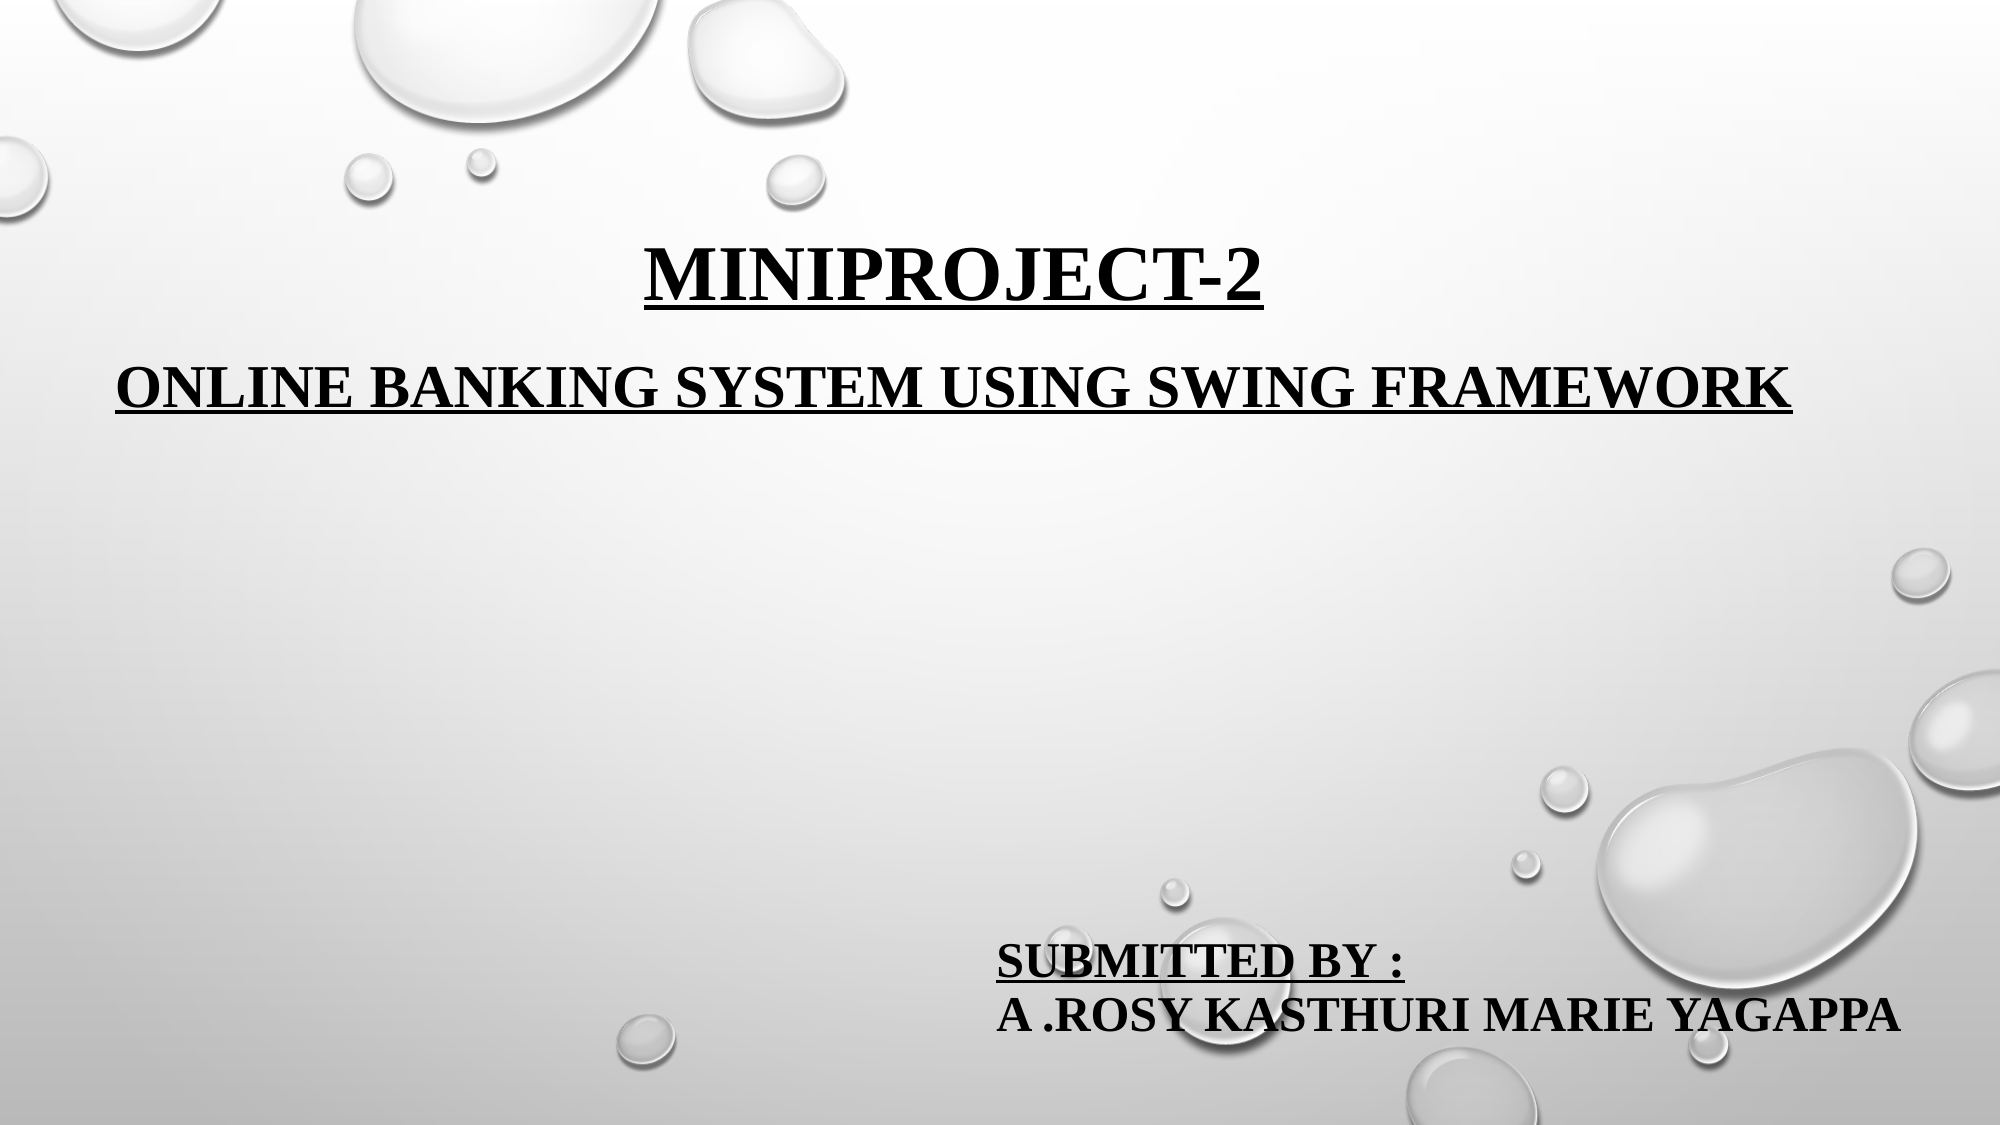

MINIPROJECT-2
ONLINE BANKING SYSTEM USING SWING FRAMEWORK
# SUBMITTED BY : a .ROSY KASTHURI MARIE YAGAPPA